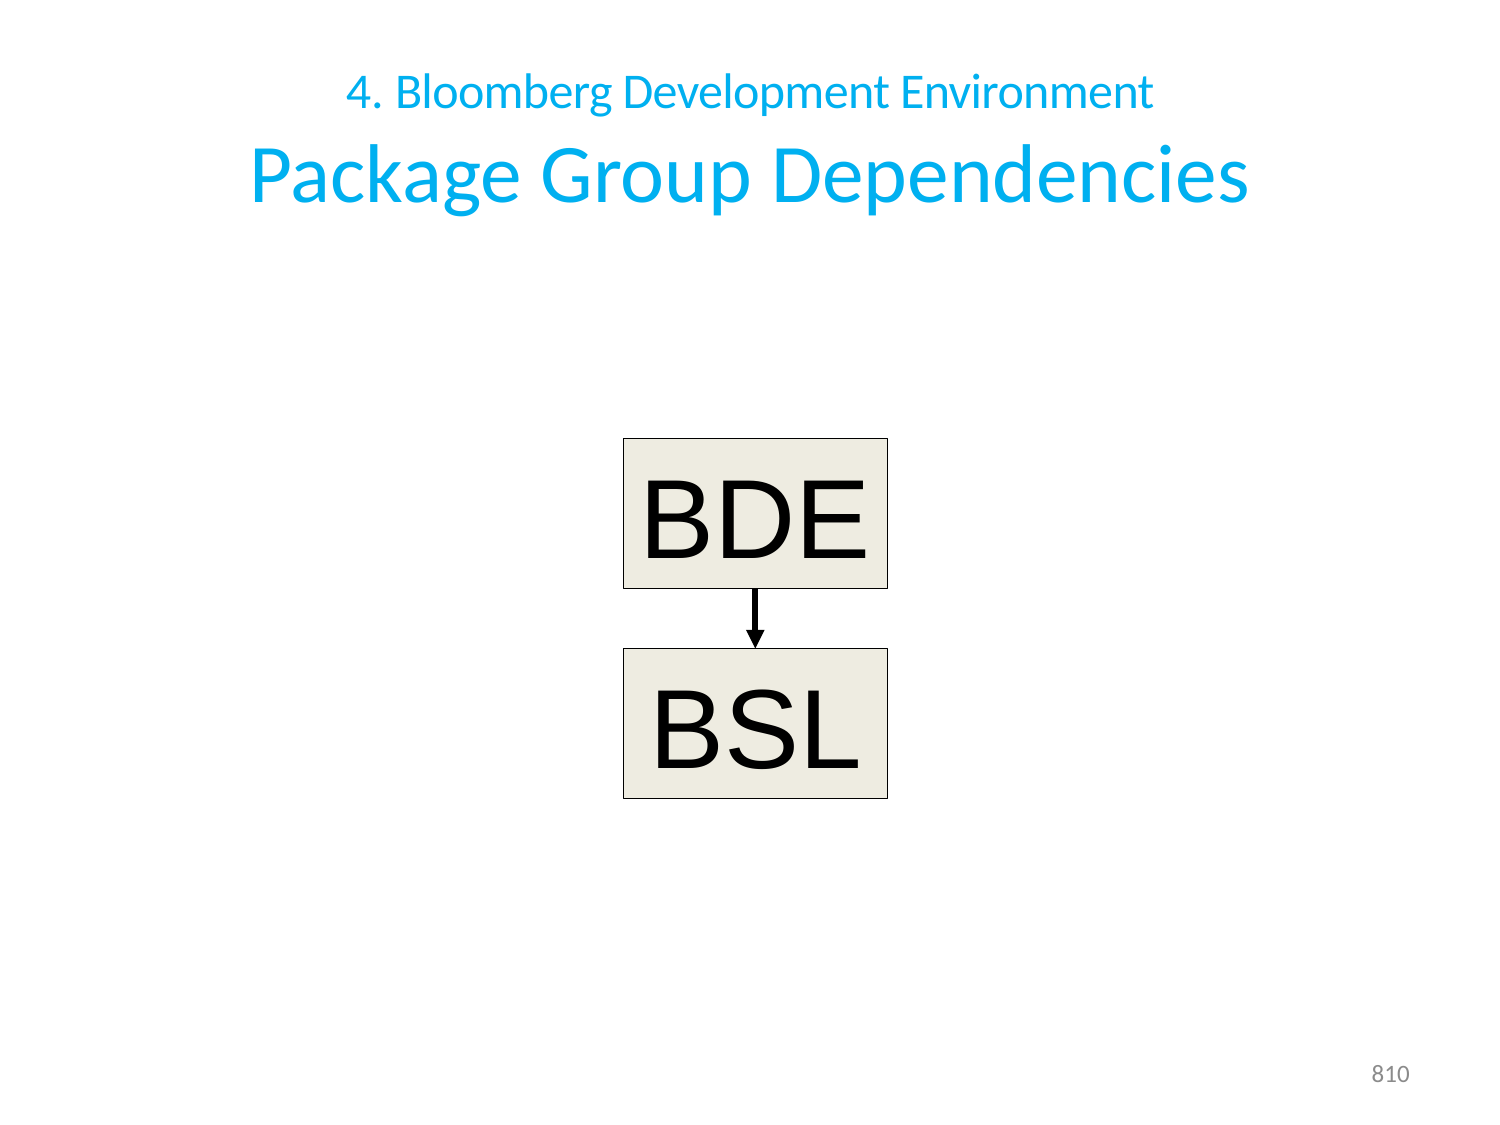

# 4. Bloomberg Development Environment Package Group Dependencies
BDE
BSL
810